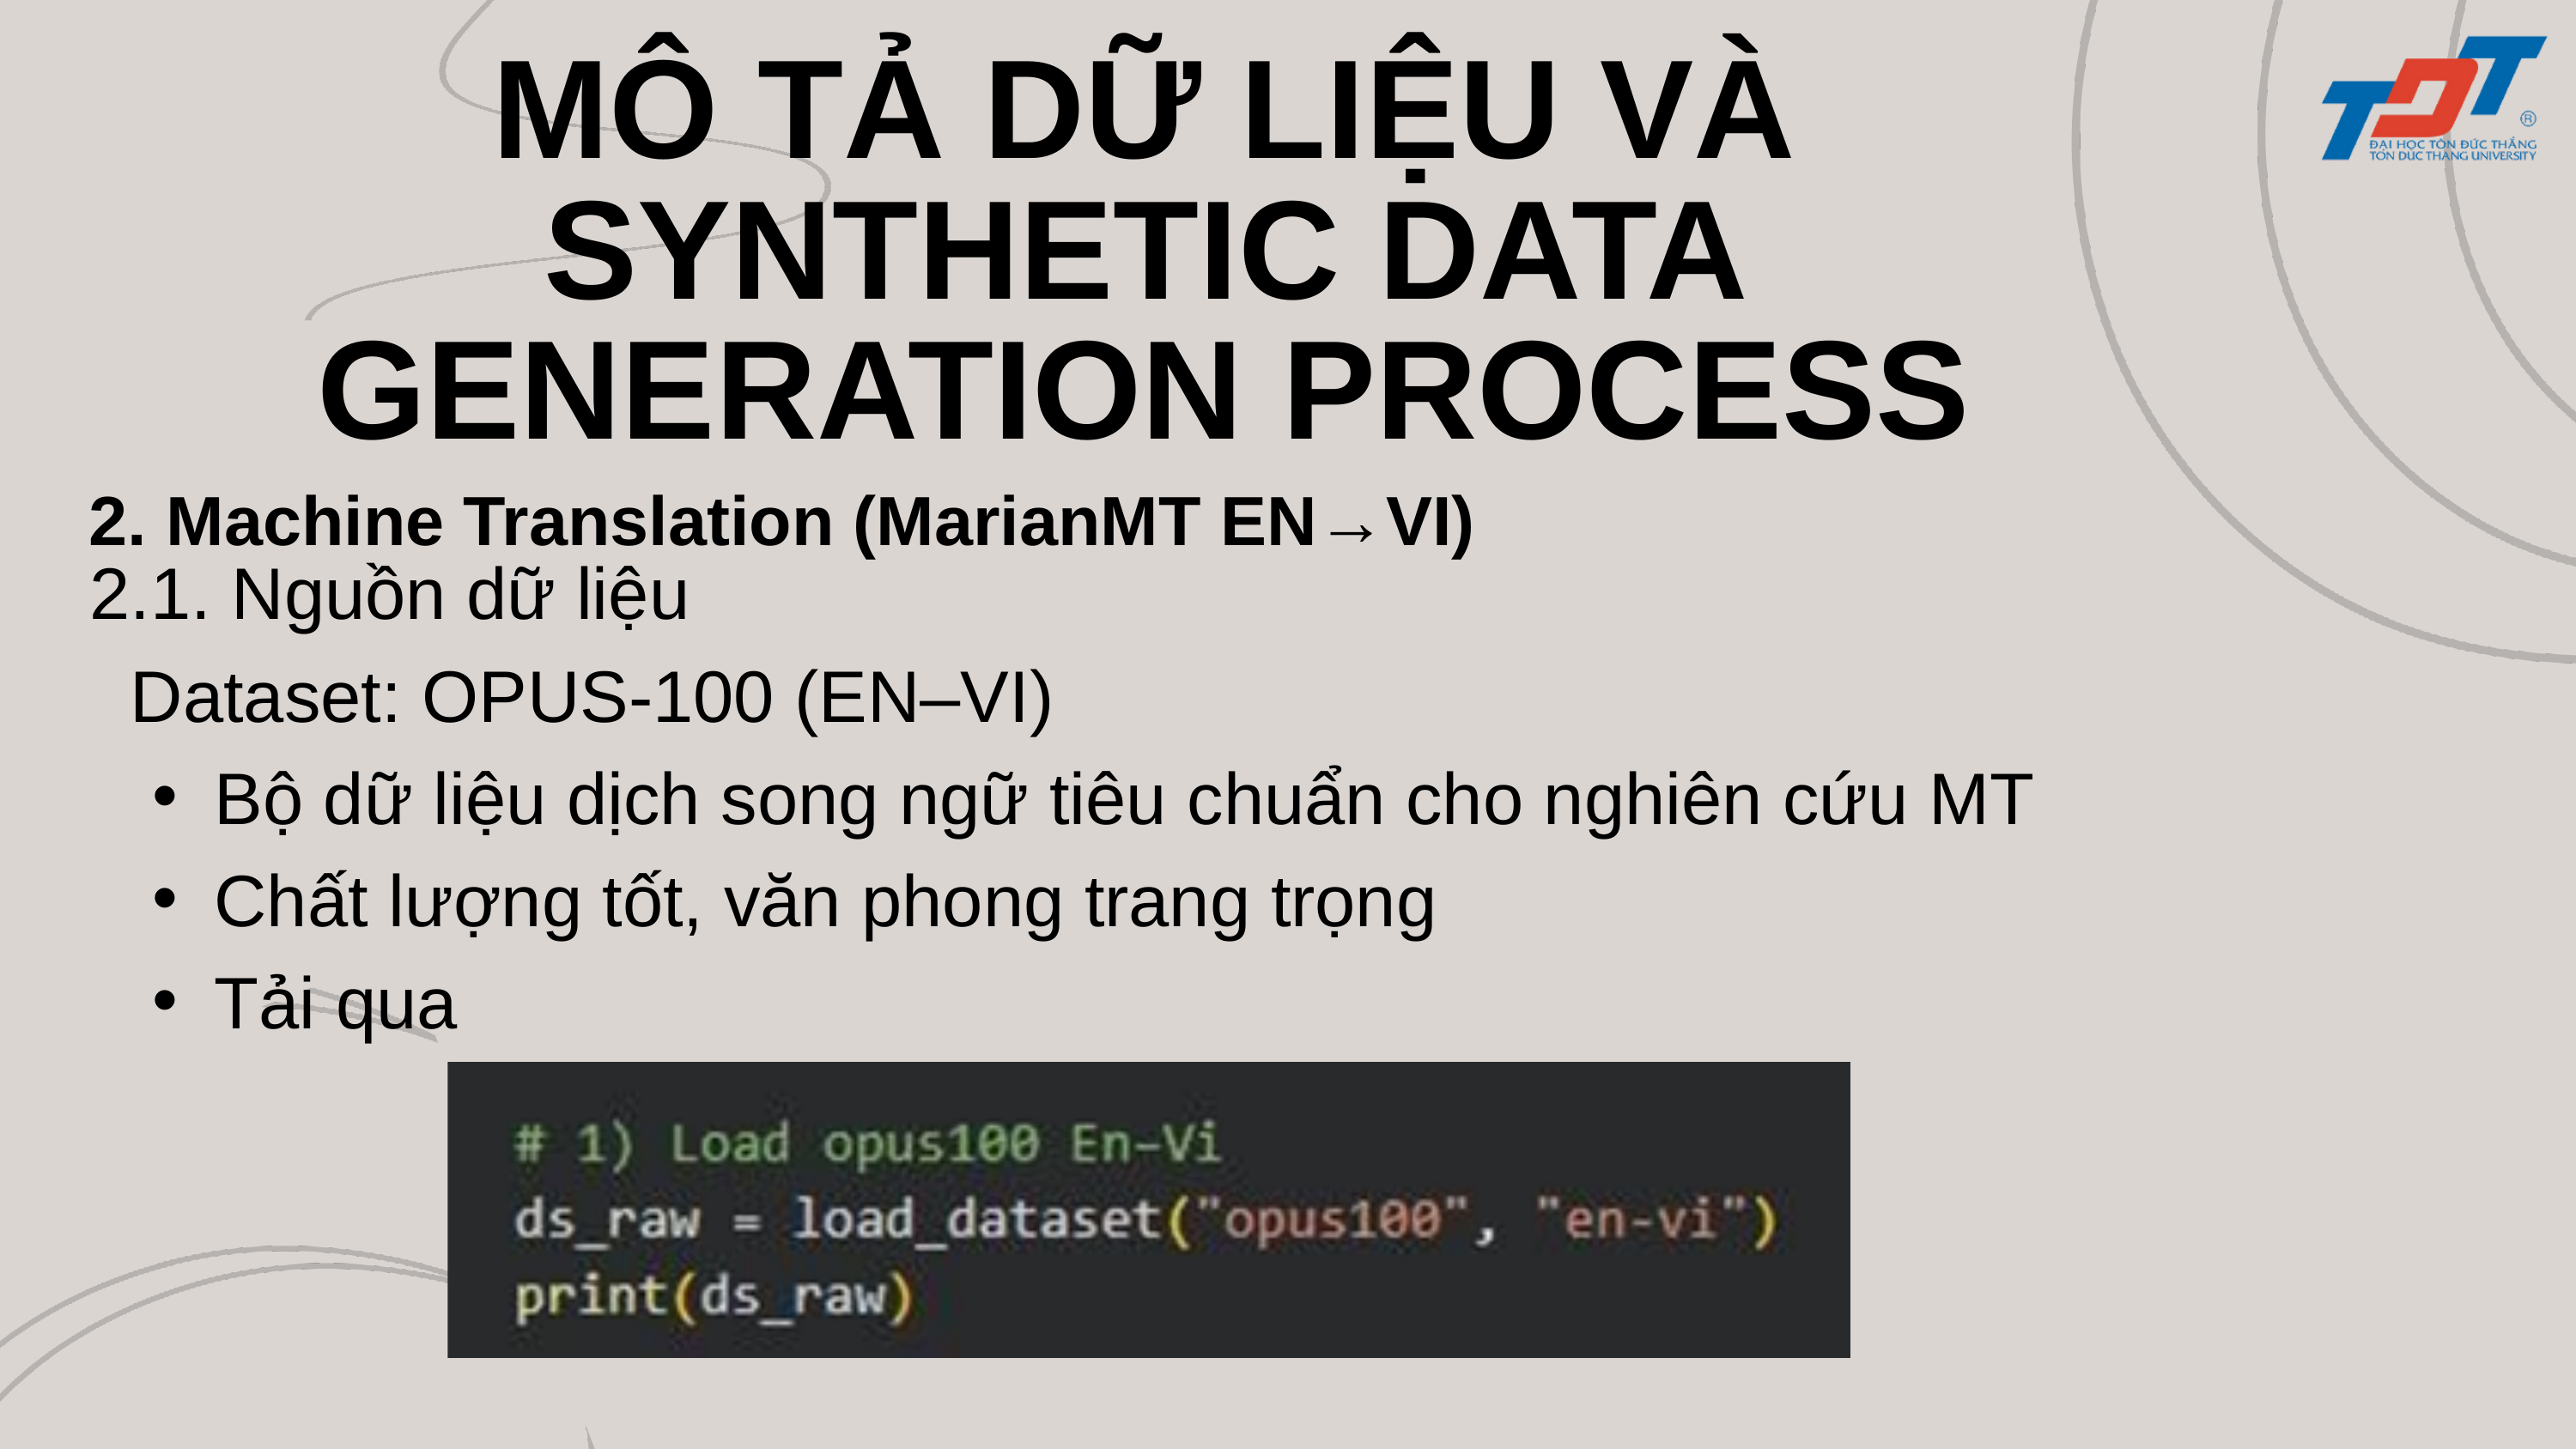

MÔ TẢ DỮ LIỆU VÀ SYNTHETIC DATA GENERATION PROCESS
2. Machine Translation (MarianMT EN→VI)

2.1. Nguồn dữ liệu
  Dataset: OPUS-100 (EN–VI)
Bộ dữ liệu dịch song ngữ tiêu chuẩn cho nghiên cứu MT
Chất lượng tốt, văn phong trang trọng
Tải qua